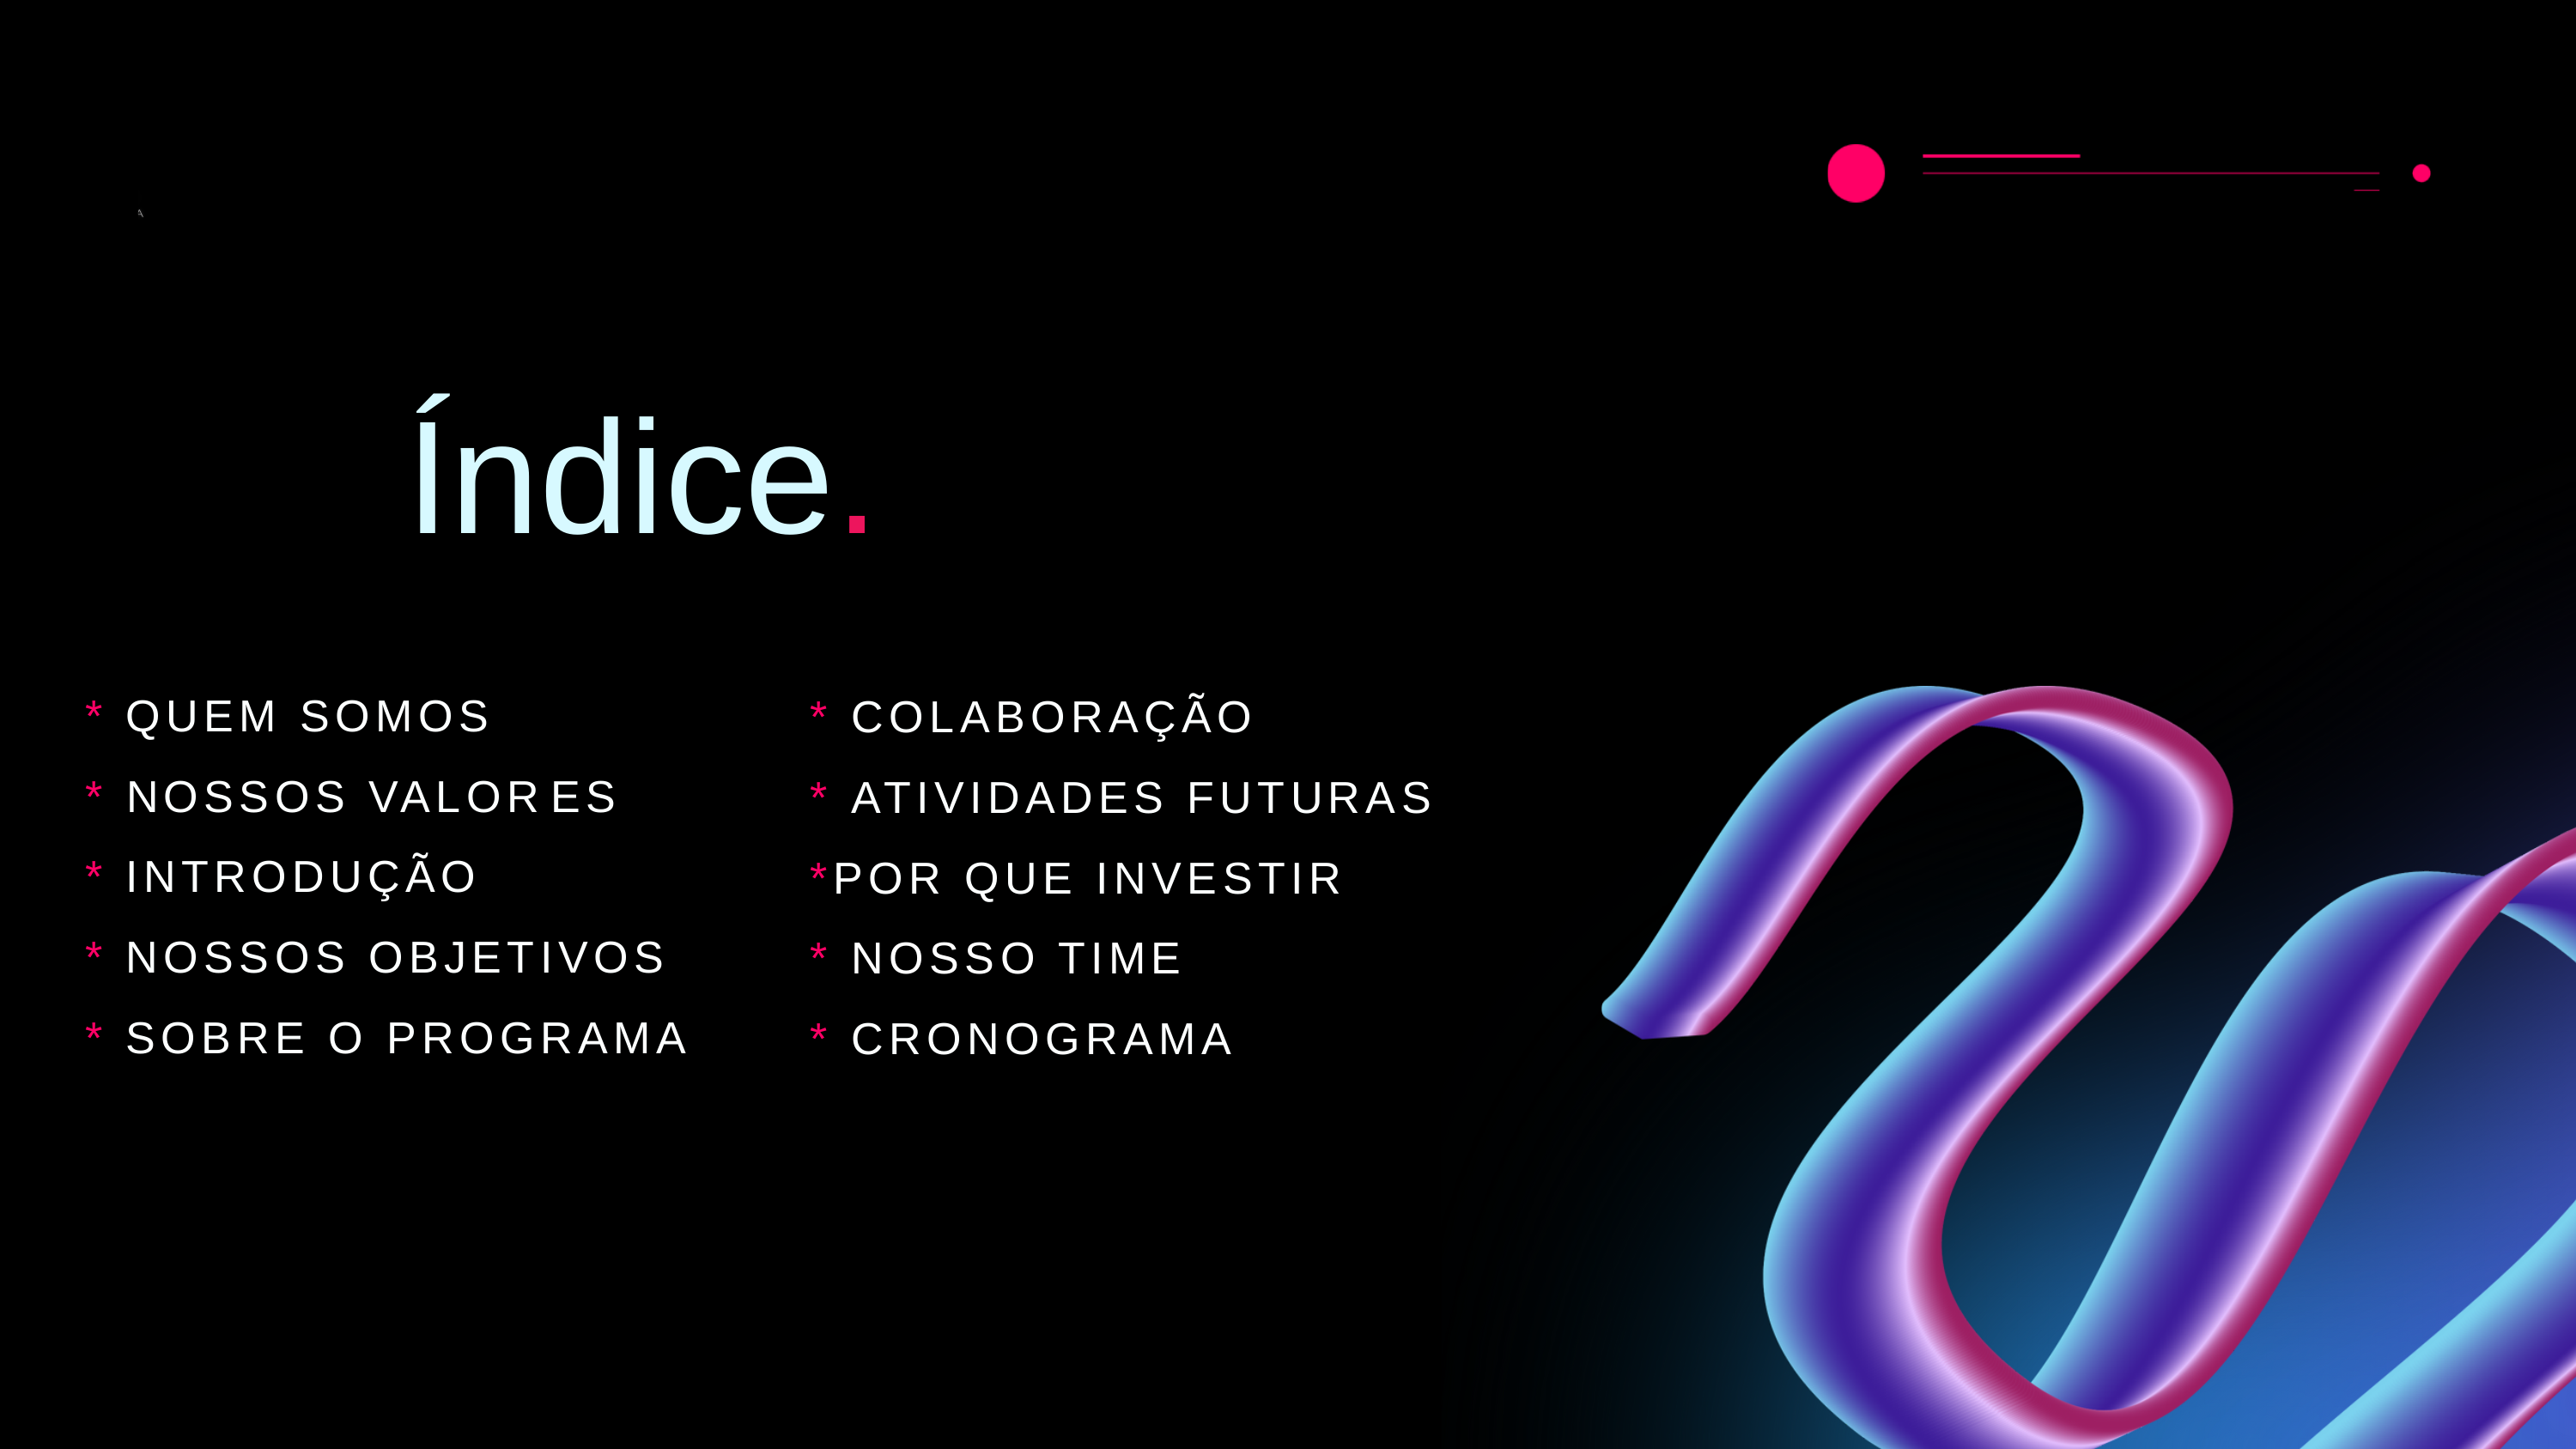

Índice.

* COLABORAÇÃO
* ATIVIDADES FUTURAS
*POR QUE INVESTIR
* NOSSO TIME
* CRONOGRAMA

* QUEM SOMOS
* NOSSOS VALOR﻿ES
* INTRODUÇÃO
* NOSSOS OBJETIVOS
* SOBRE O PROGRAMA